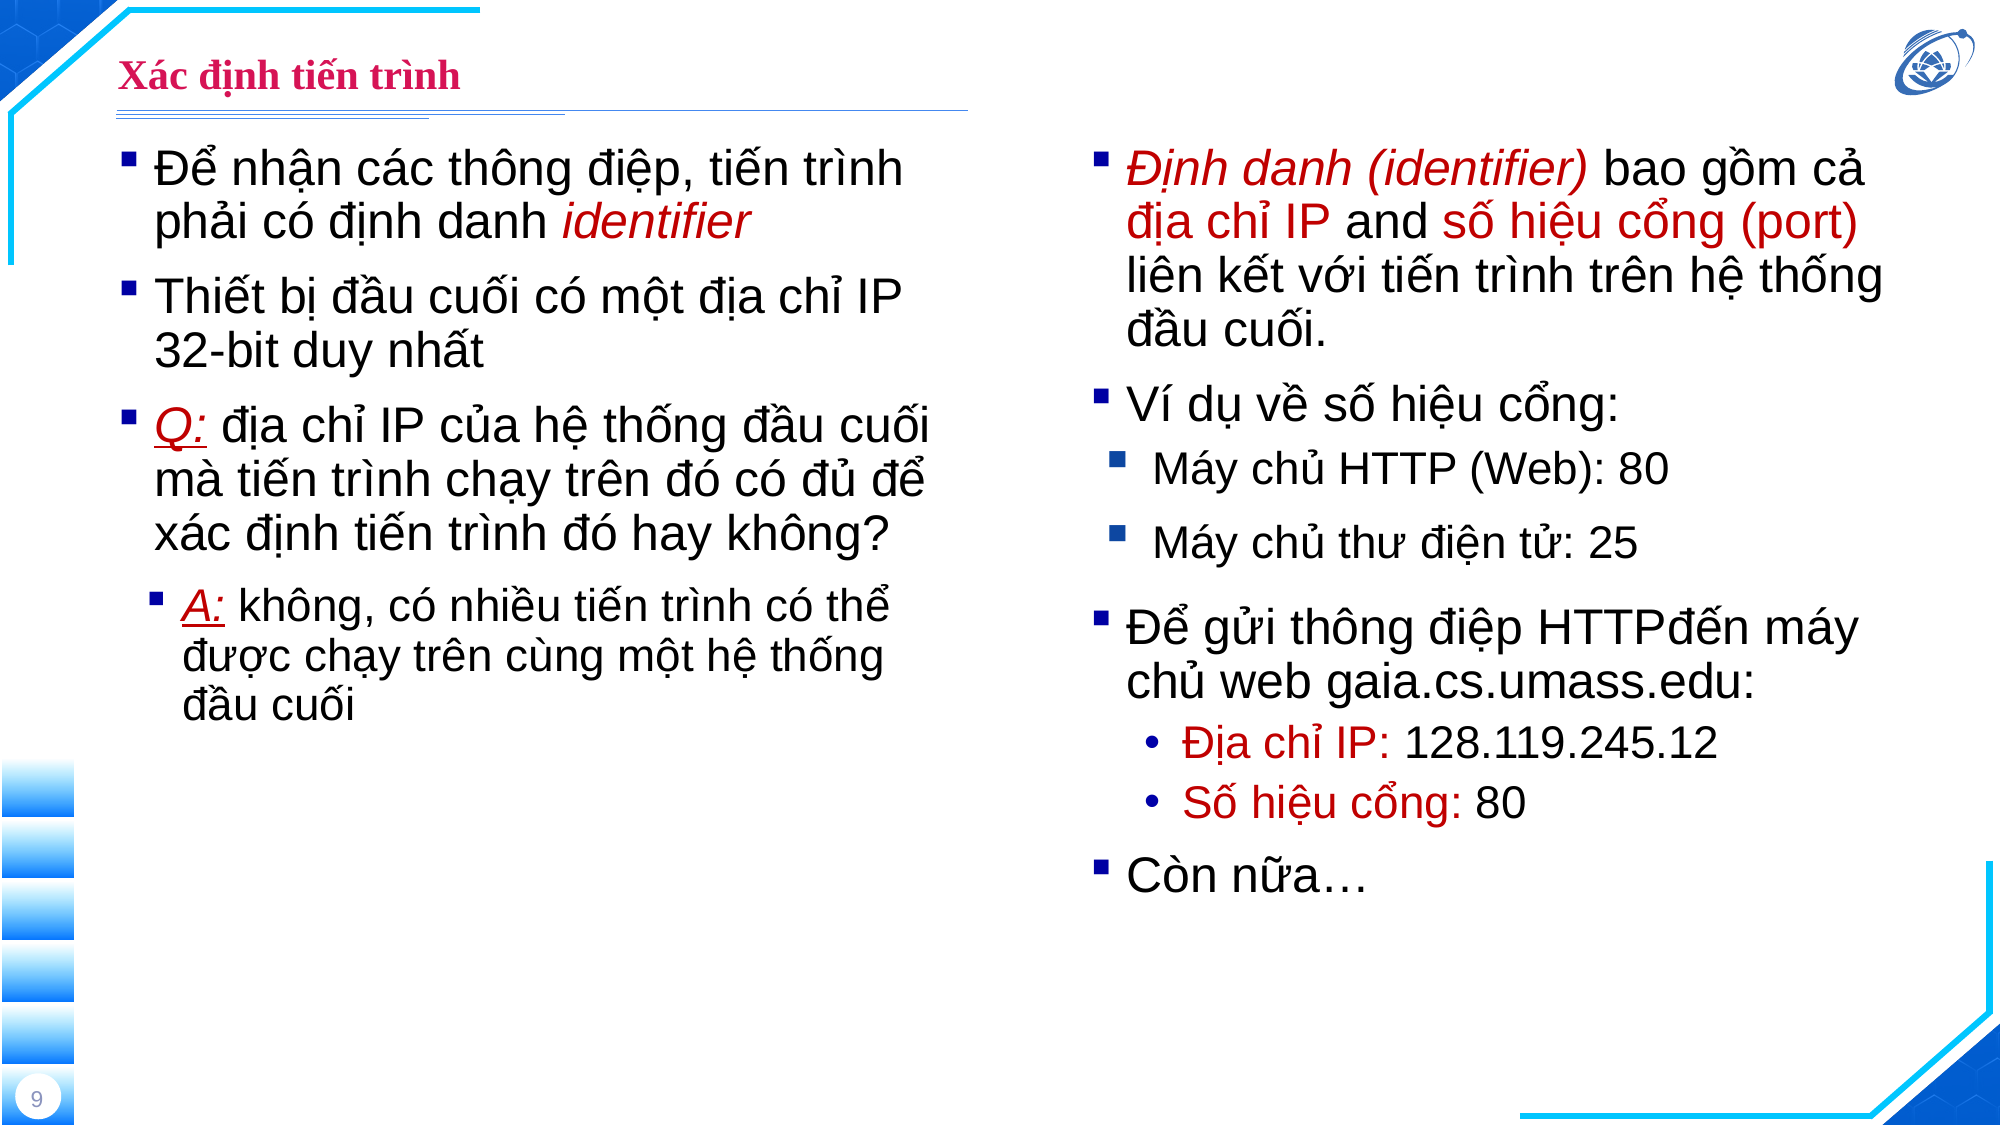

# Xác định tiến trình
Để nhận các thông điệp, tiến trình phải có định danh identifier
Thiết bị đầu cuối có một địa chỉ IP 32-bit duy nhất
Q: địa chỉ IP của hệ thống đầu cuối mà tiến trình chạy trên đó có đủ để xác định tiến trình đó hay không?
A: không, có nhiều tiến trình có thể được chạy trên cùng một hệ thống đầu cuối

Định danh (identifier) bao gồm cả địa chỉ IP and số hiệu cổng (port) liên kết với tiến trình trên hệ thống đầu cuối.
Ví dụ về số hiệu cổng:
Máy chủ HTTP (Web): 80
Máy chủ thư điện tử: 25
Để gửi thông điệp HTTPđến máy chủ web gaia.cs.umass.edu:
Địa chỉ IP: 128.119.245.12
Số hiệu cổng: 80
Còn nữa…

9